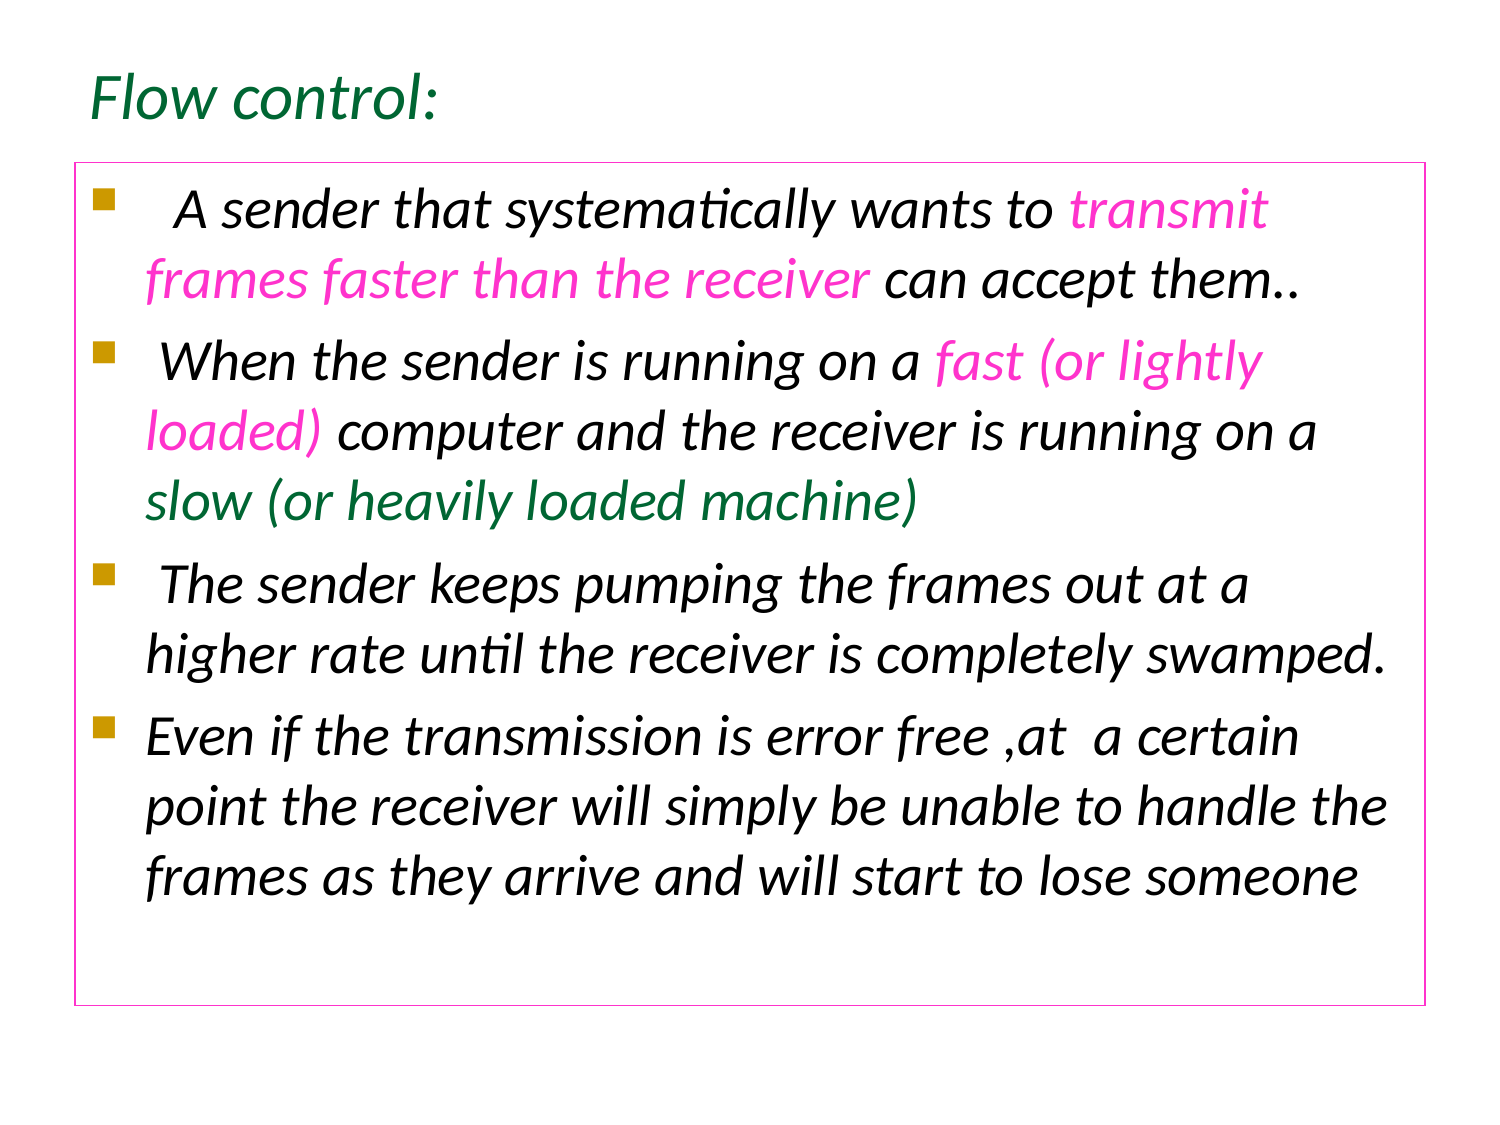

Flow control:
  A sender that systematically wants to transmit frames faster than the receiver can accept them..
 When the sender is running on a fast (or lightly loaded) computer and the receiver is running on a slow (or heavily loaded machine)
 The sender keeps pumping the frames out at a higher rate until the receiver is completely swamped.
Even if the transmission is error free ,at  a certain point the receiver will simply be unable to handle the frames as they arrive and will start to lose someone